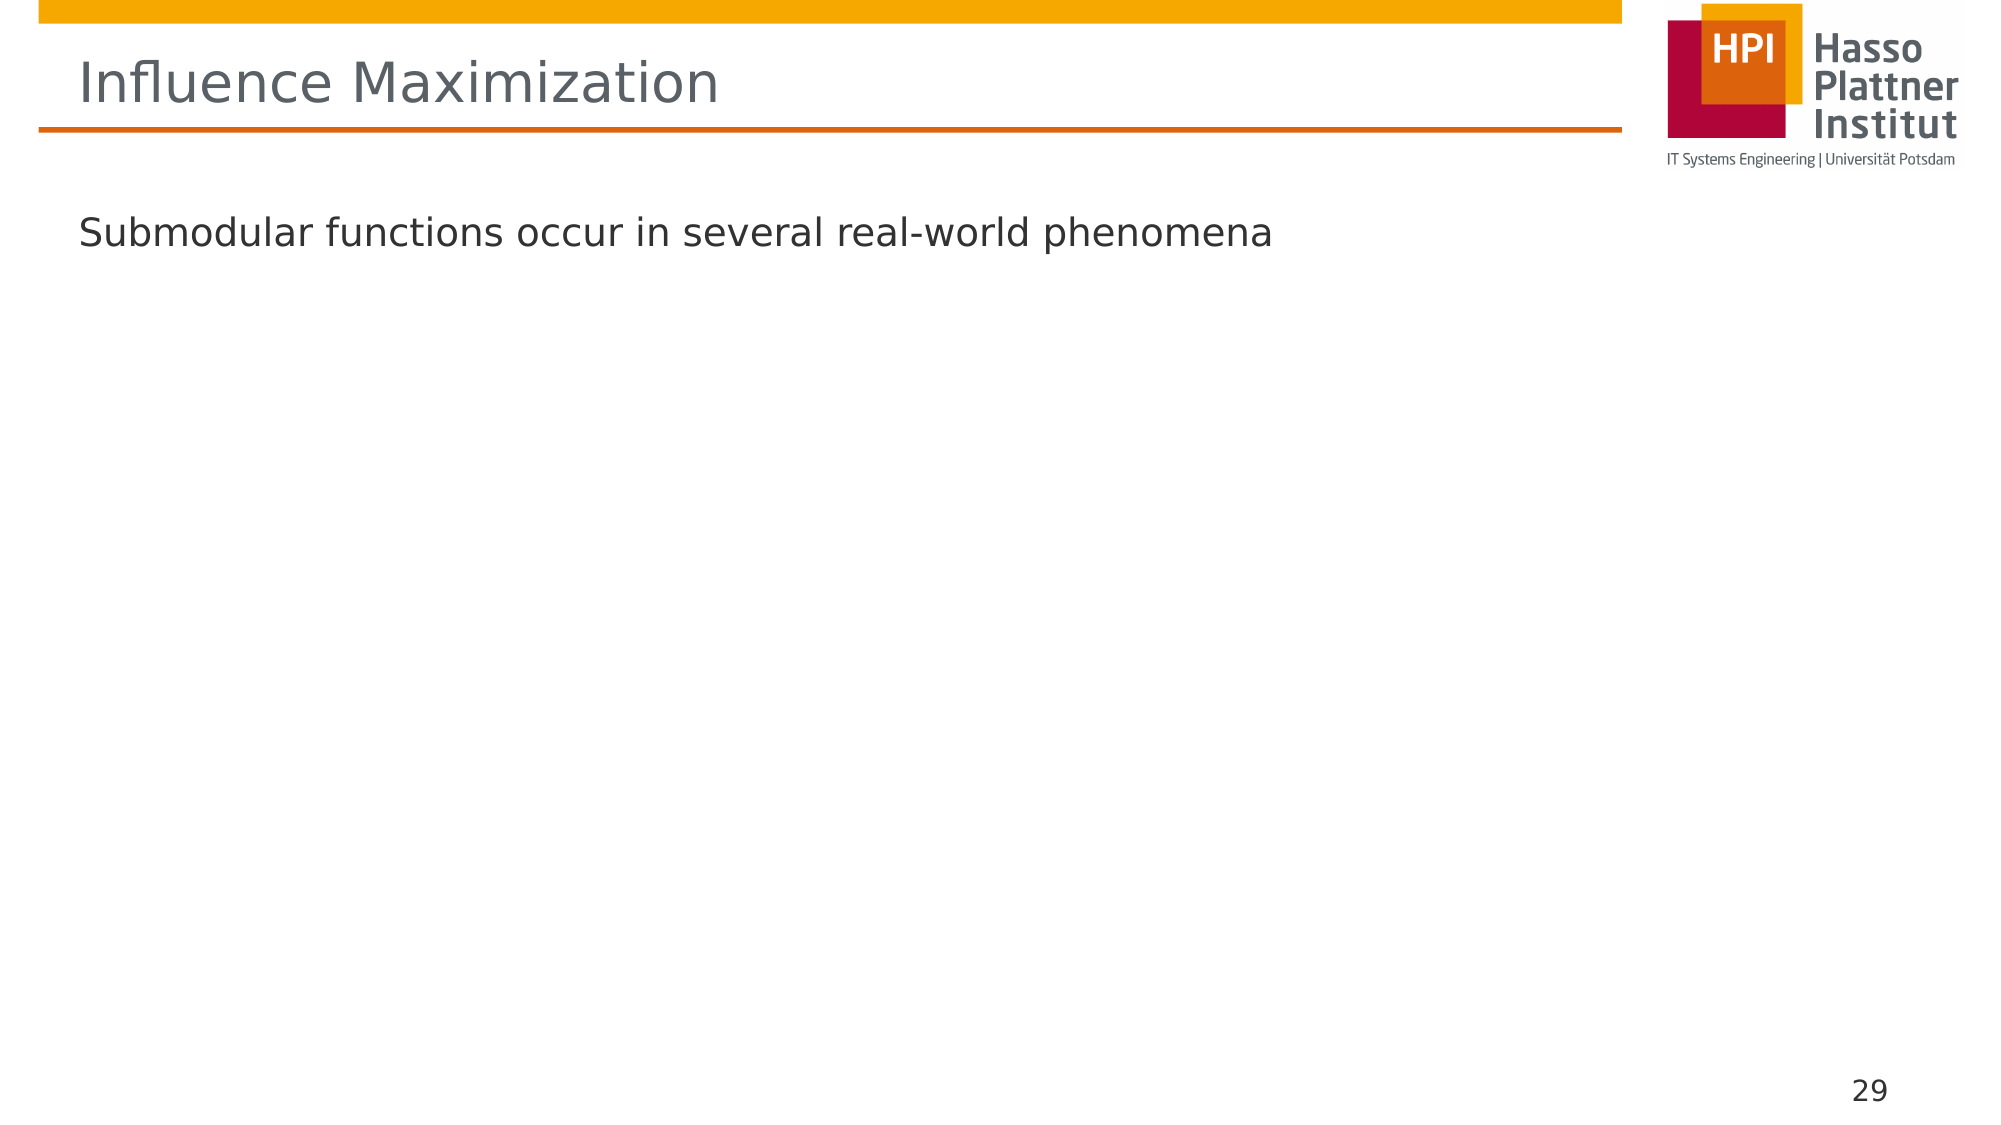

# Influence Maximization
Submodular functions occur in several real-world phenomena

29